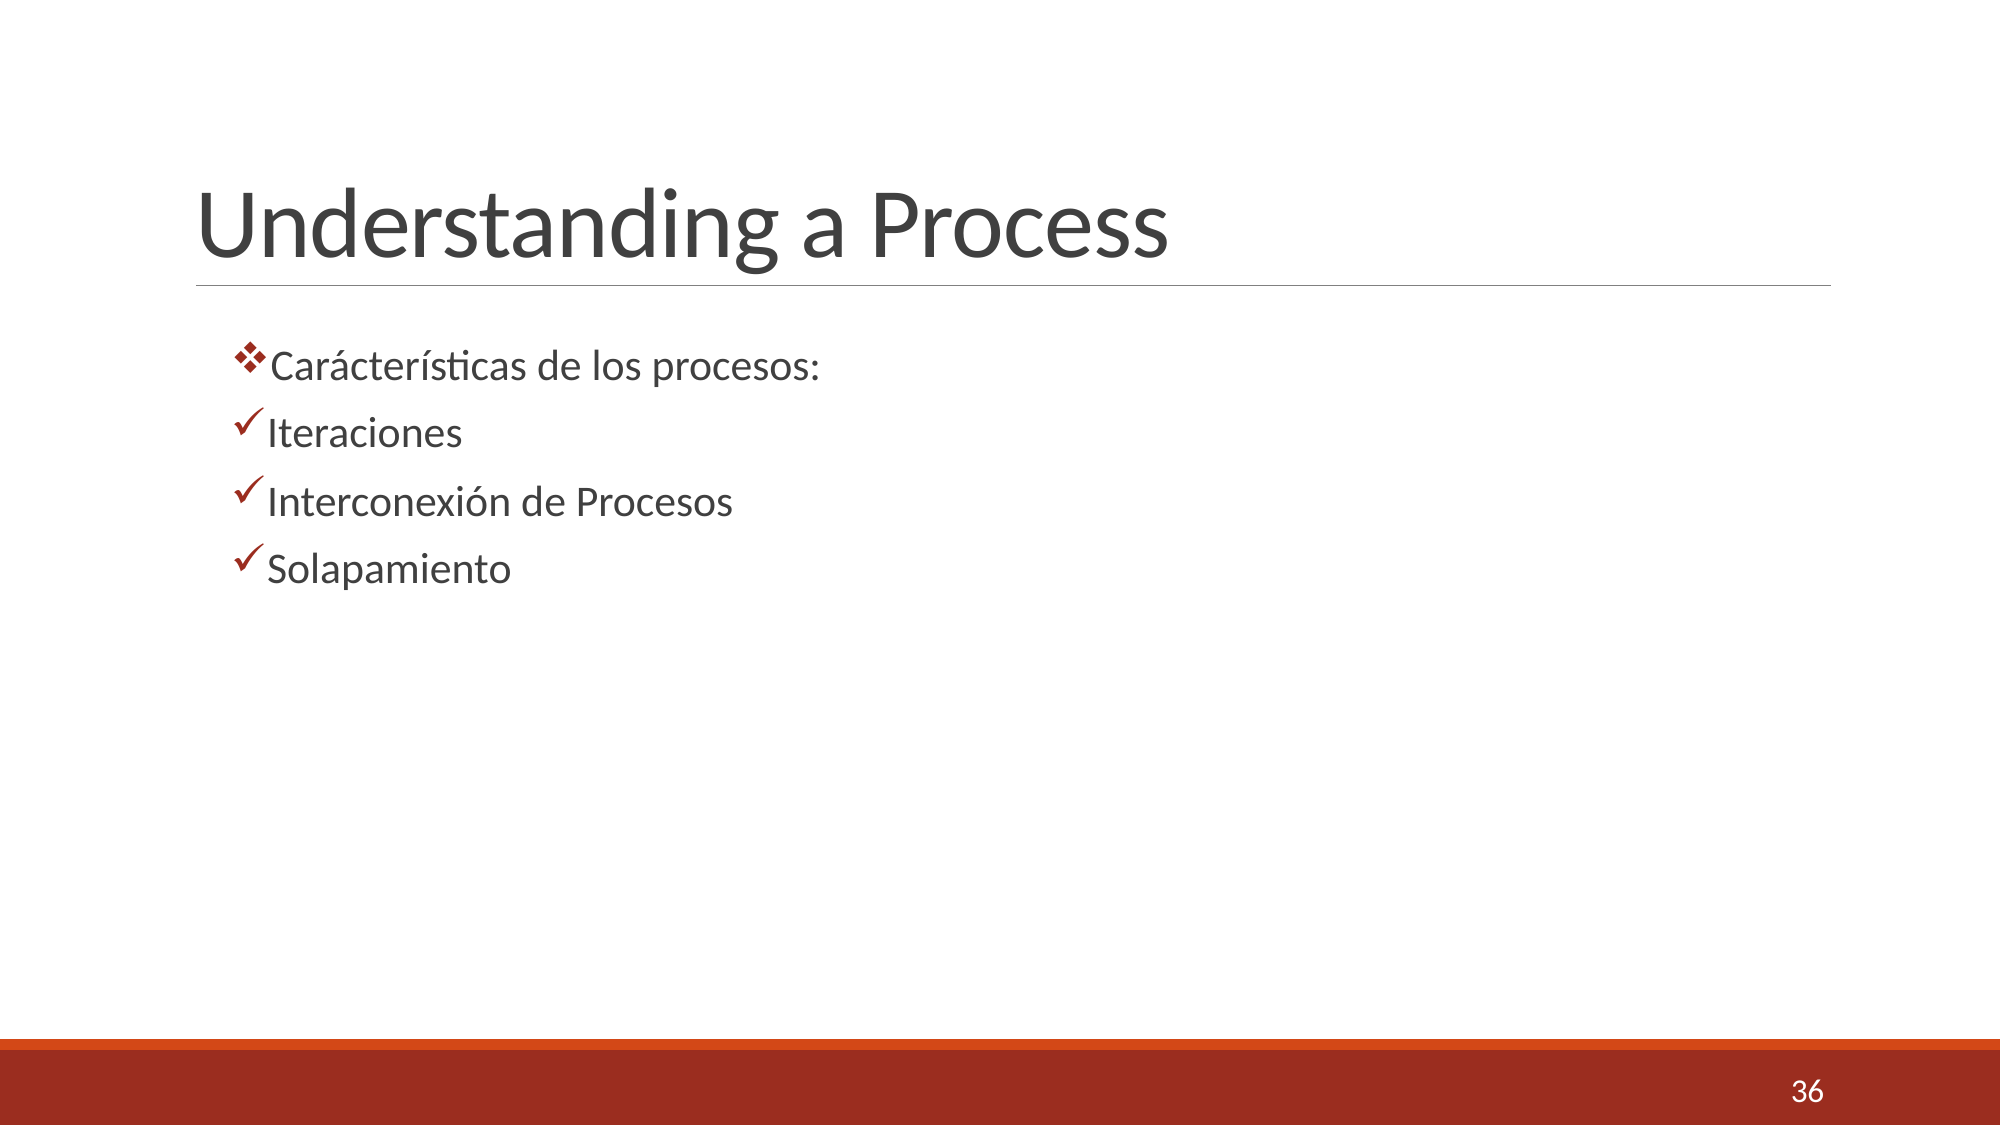

# Understanding a Process
Carácterísticas de los procesos:
Iteraciones
Interconexión de Procesos
Solapamiento
36